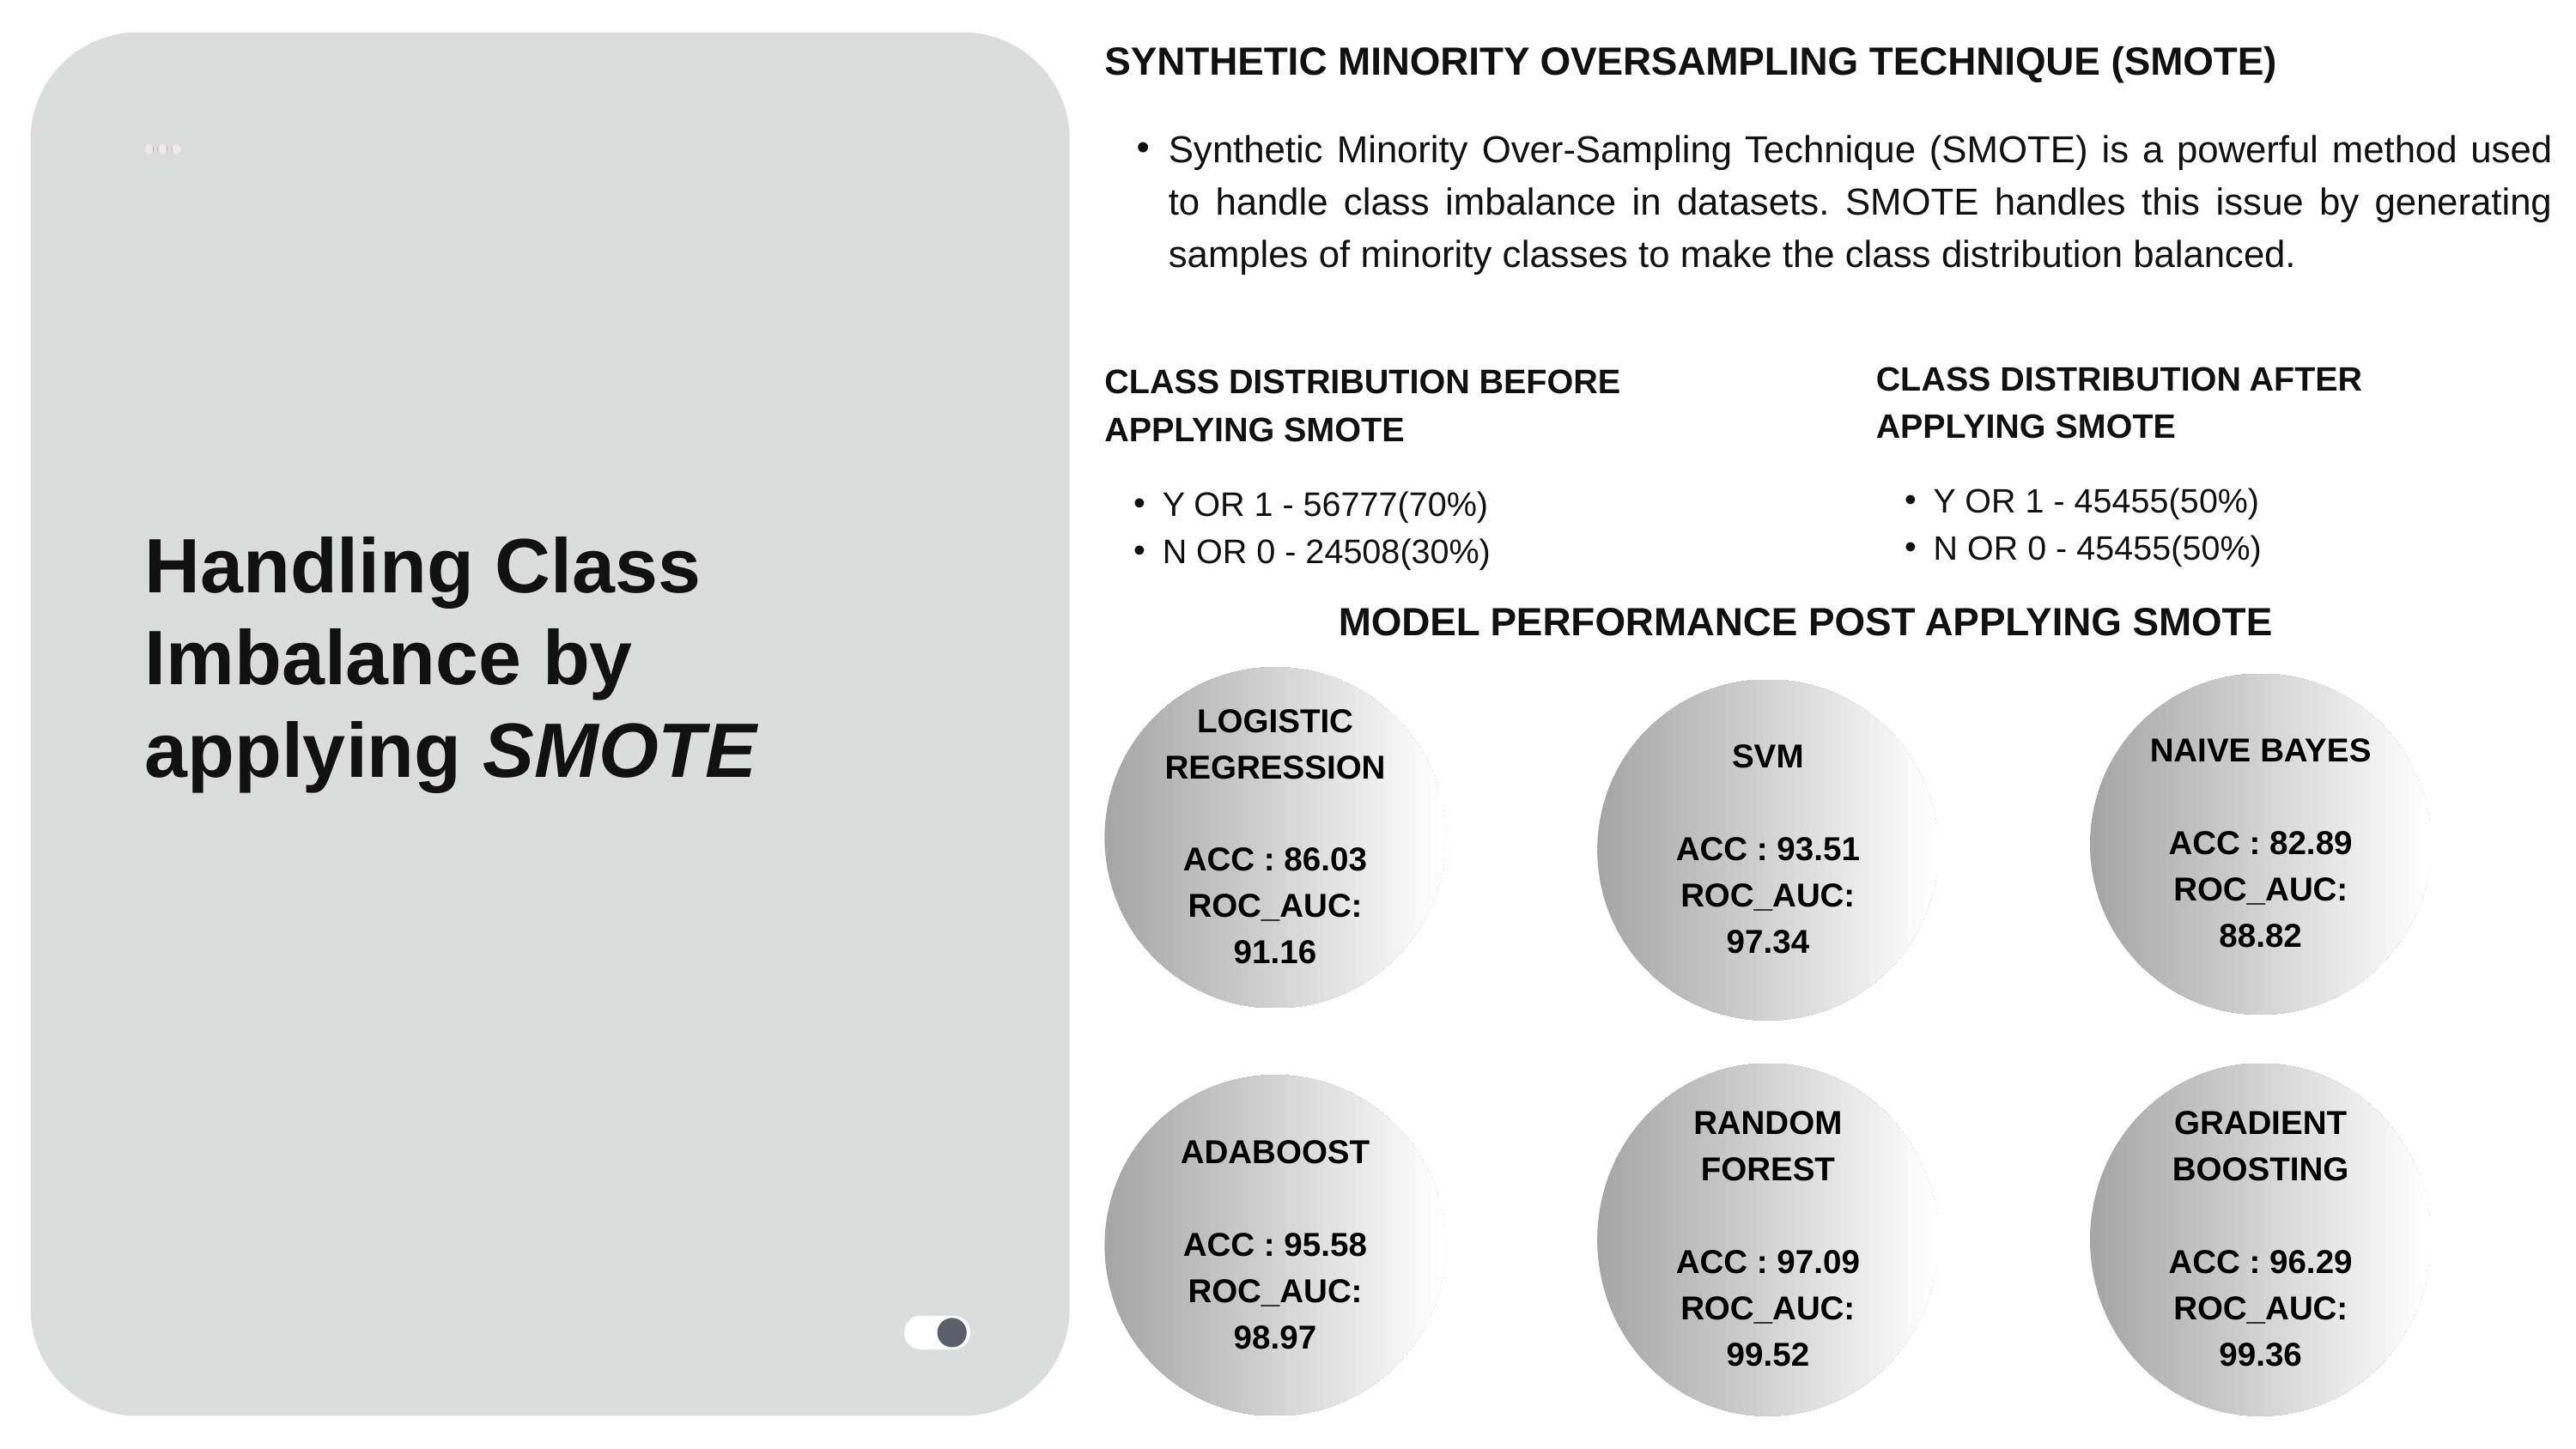

SYNTHETIC MINORITY OVERSAMPLING TECHNIQUE (SMOTE)
Synthetic Minority Over-Sampling Technique (SMOTE) is a powerful method used to handle class imbalance in datasets. SMOTE handles this issue by generating samples of minority classes to make the class distribution balanced.

CLASS DISTRIBUTION AFTER APPLYING SMOTE
Y OR 1 - 45455(50%)
N OR 0 - 45455(50%)
CLASS DISTRIBUTION BEFORE APPLYING SMOTE
Y OR 1 - 56777(70%)
N OR 0 - 24508(30%)
Handling Class Imbalance by applying SMOTE
MODEL PERFORMANCE POST APPLYING SMOTE

LOGISTIC REGRESSION

ACC : 86.03
ROC_AUC: 91.16

NAIVE BAYES

ACC : 82.89
ROC_AUC: 88.82

SVM

ACC : 93.51
ROC_AUC: 97.34

RANDOM FOREST

ACC : 97.09
ROC_AUC: 99.52

GRADIENT BOOSTING

ACC : 96.29
ROC_AUC: 99.36

ADABOOST

ACC : 95.58
ROC_AUC: 98.97